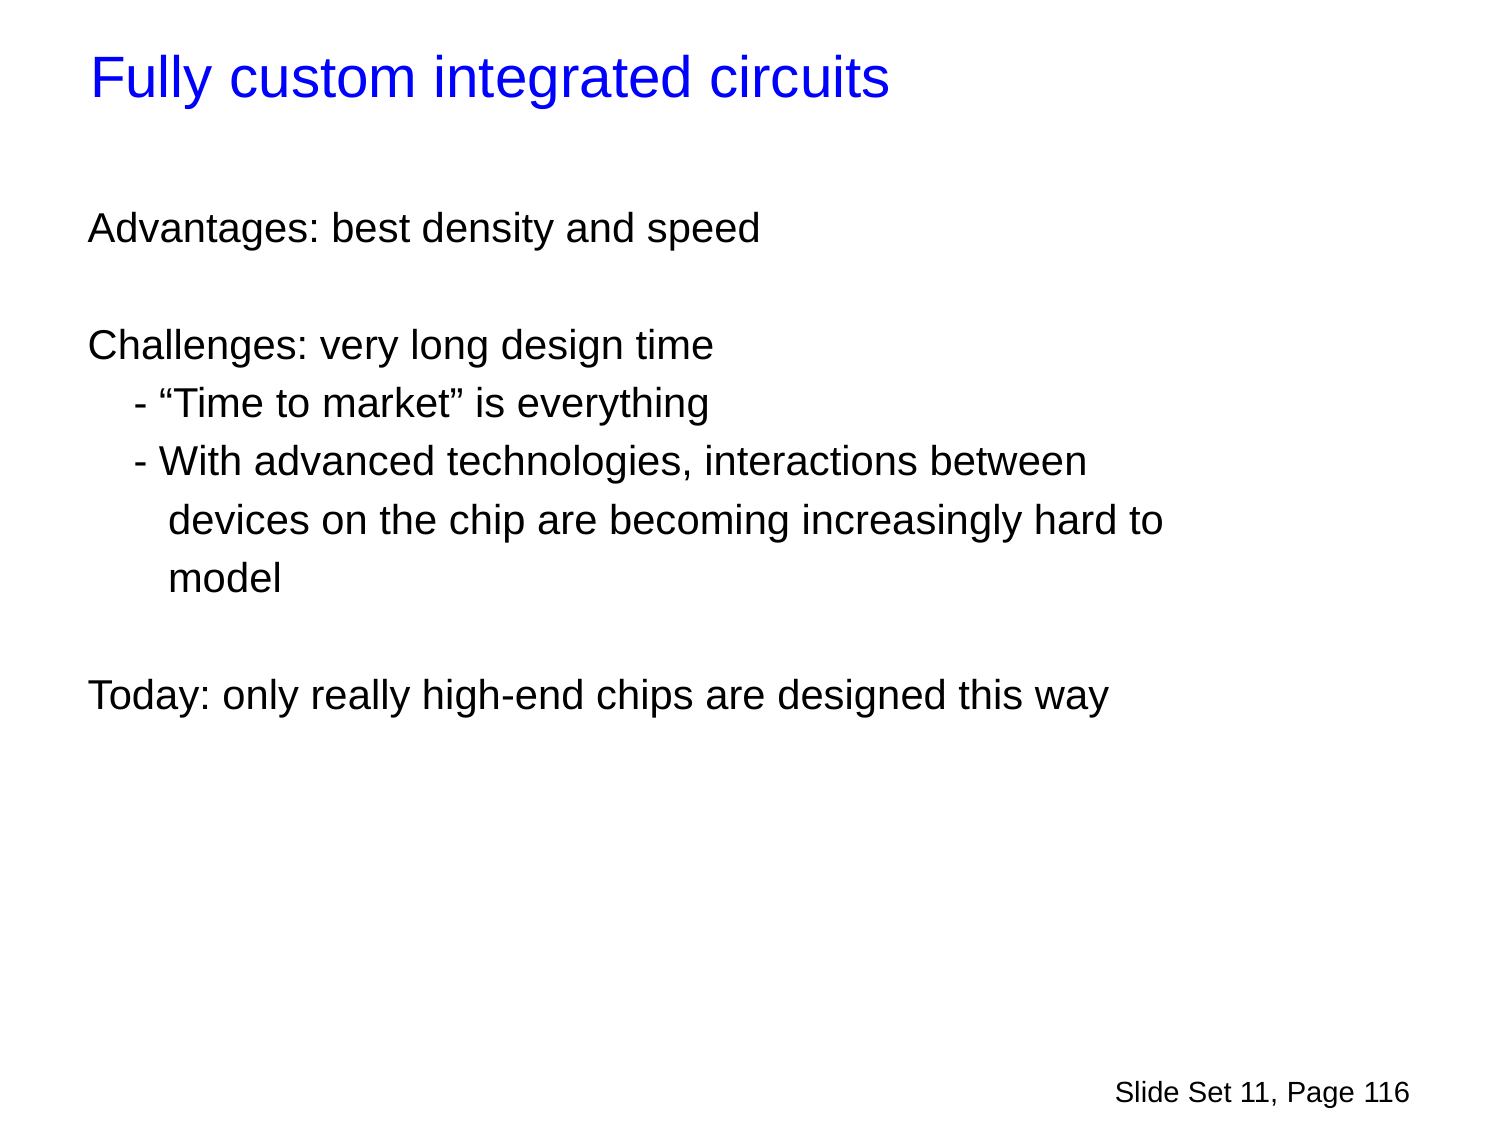

Fully custom integrated circuits
Advantages: best density and speed

Challenges: very long design time
    - “Time to market” is everything
    - With advanced technologies, interactions between
       devices on the chip are becoming increasingly hard to
       model

Today: only really high-end chips are designed this way
Slide Set 11, Page 116